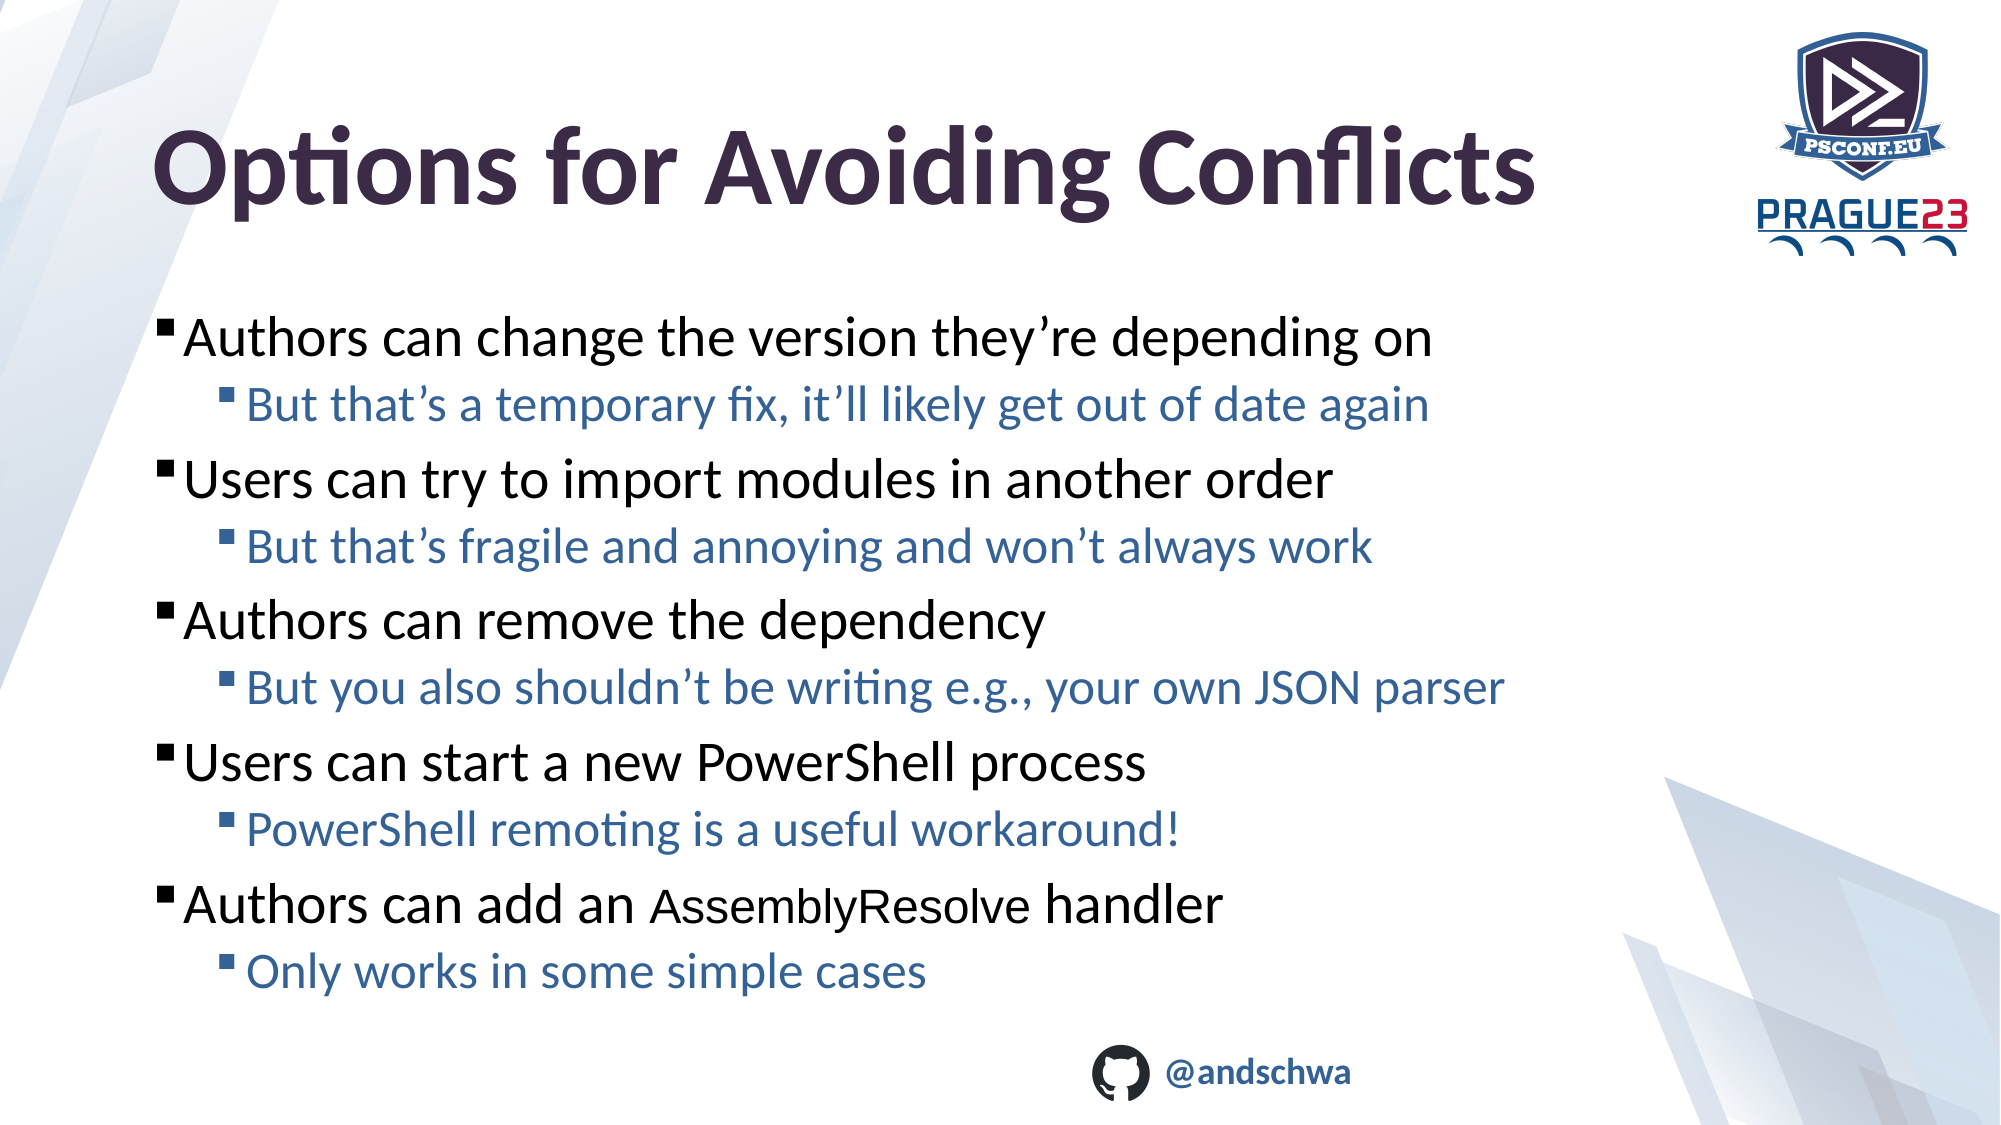

# Options for Avoiding Conflicts
Authors can change the version they’re depending on
But that’s a temporary fix, it’ll likely get out of date again
Users can try to import modules in another order
But that’s fragile and annoying and won’t always work
Authors can remove the dependency
But you also shouldn’t be writing e.g., your own JSON parser
Users can start a new PowerShell process
PowerShell remoting is a useful workaround!
Authors can add an AssemblyResolve handler
Only works in some simple cases